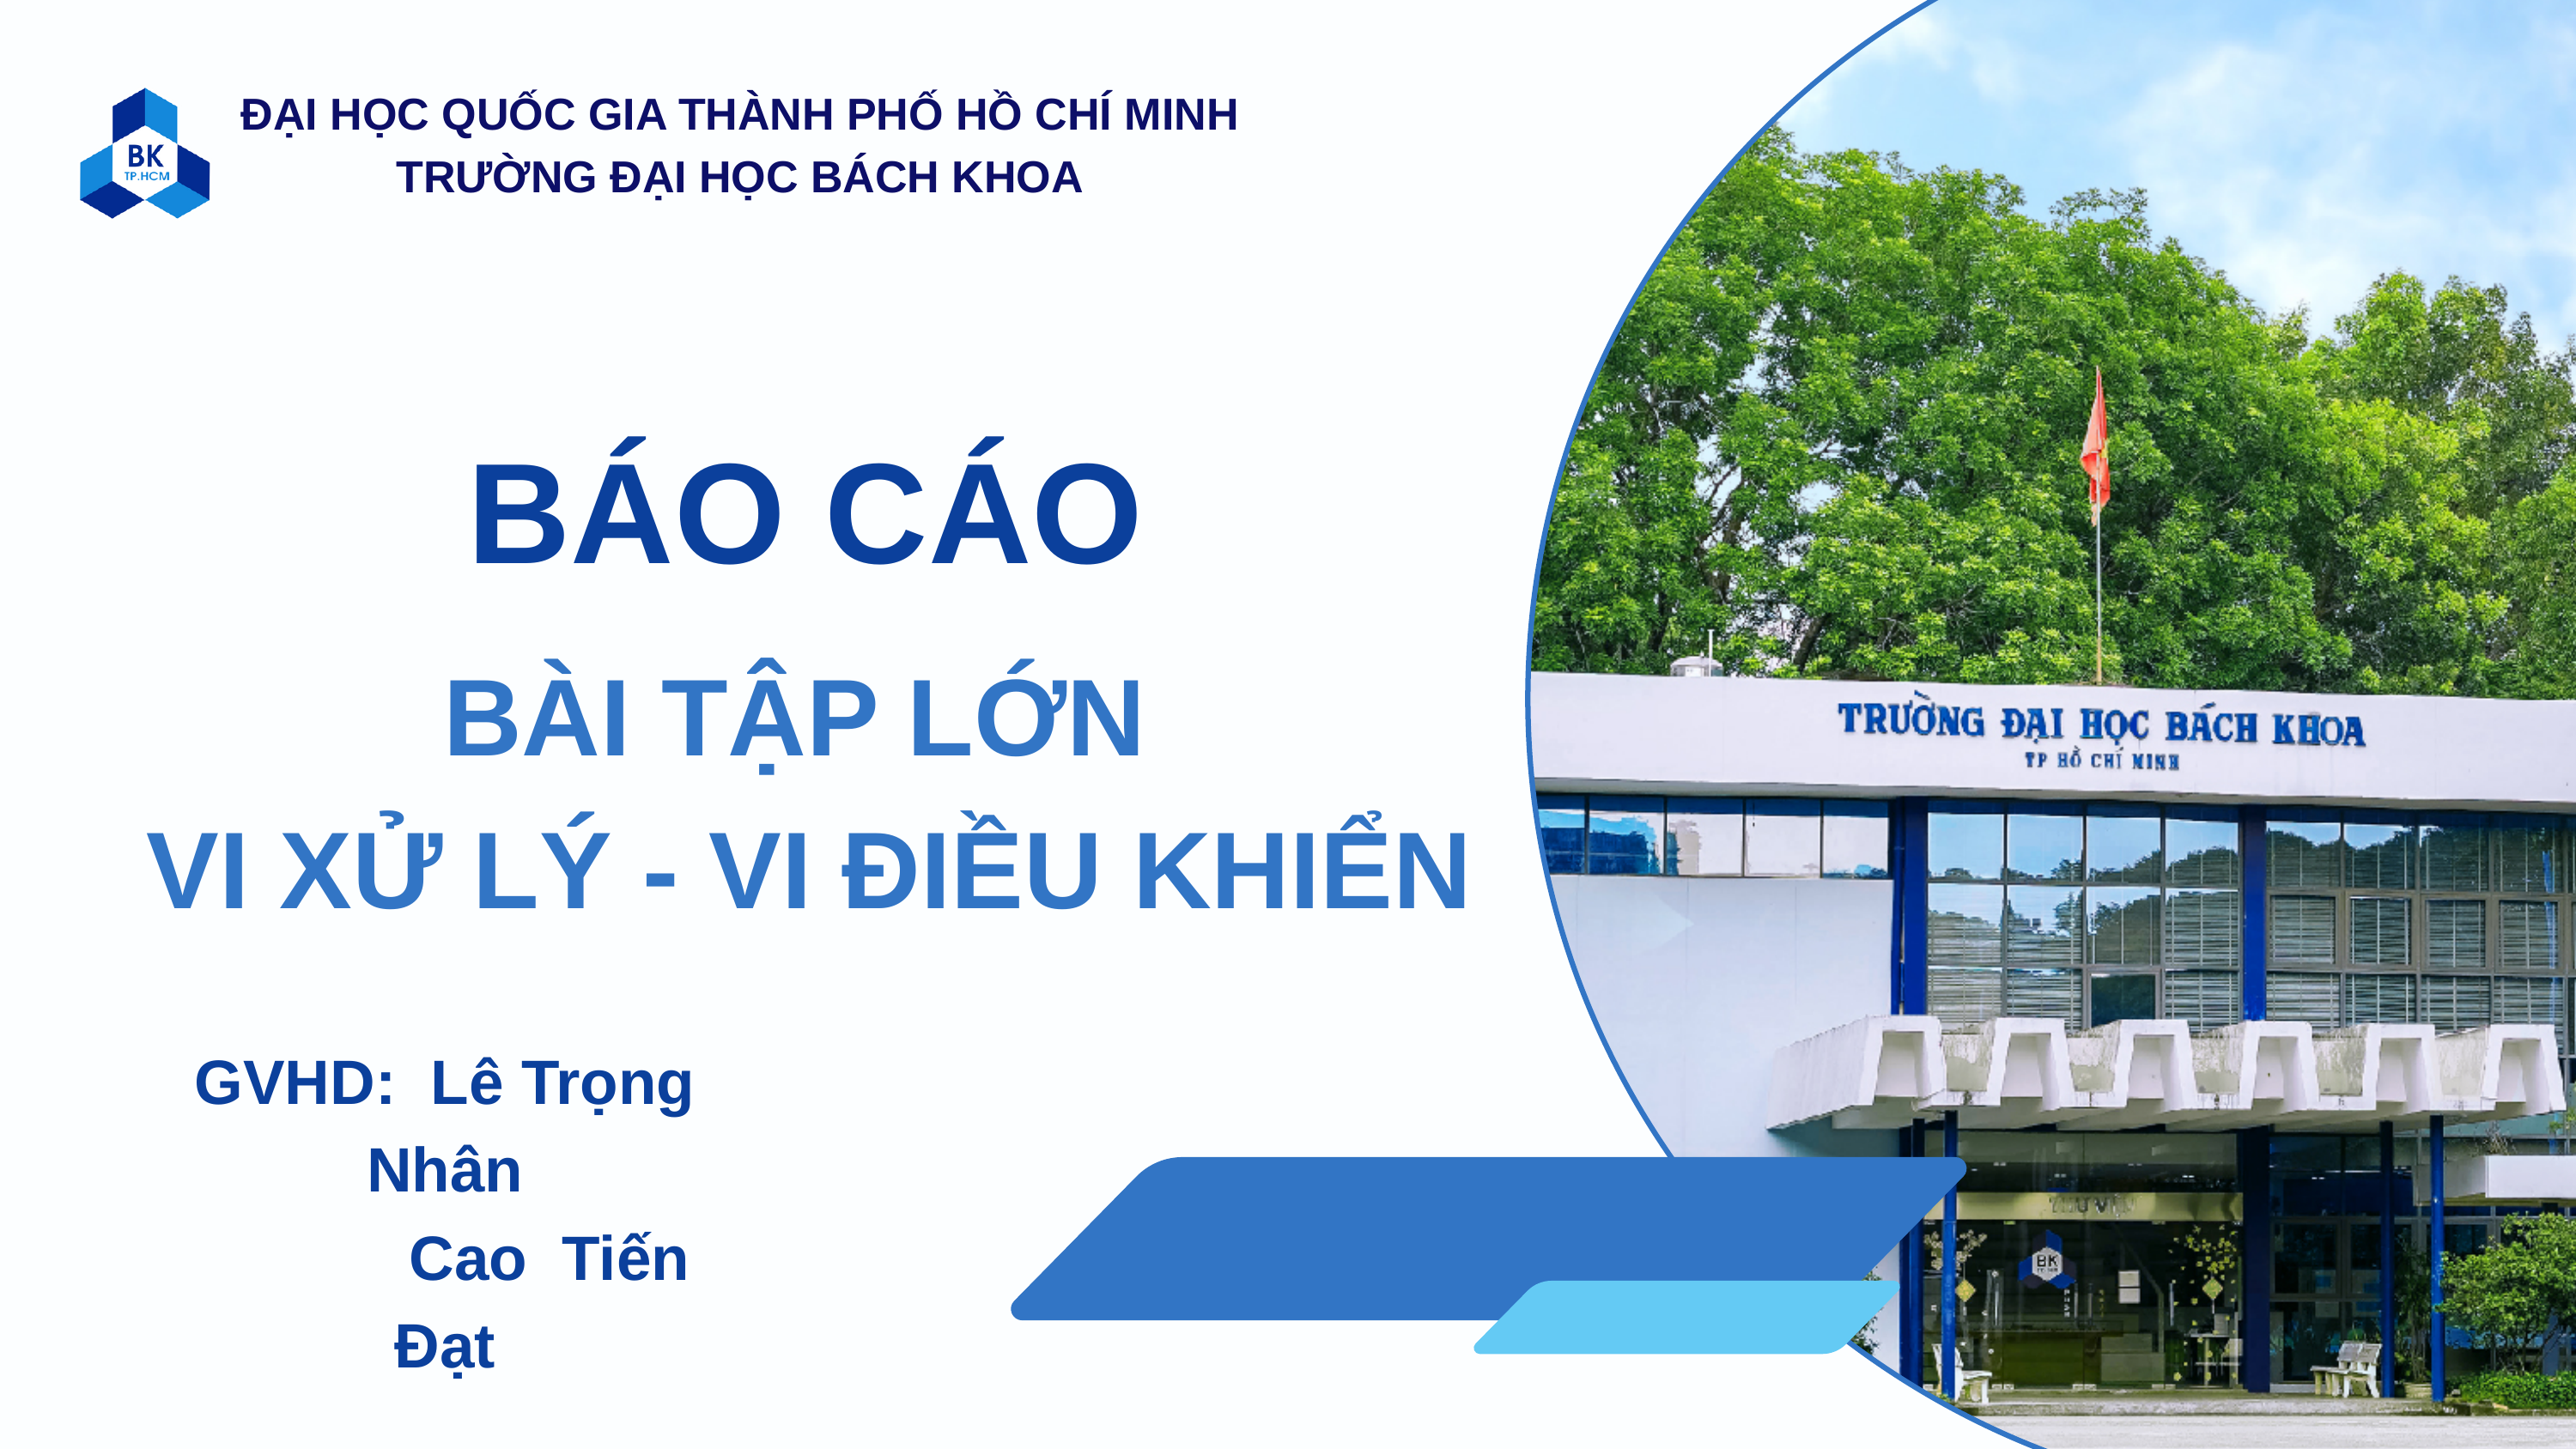

ĐẠI HỌC QUỐC GIA THÀNH PHỐ HỒ CHÍ MINH
TRƯỜNG ĐẠI HỌC BÁCH KHOA

BÁO CÁO
BÀI TẬP LỚN
VI XỬ LÝ - VI ĐIỀU KHIỂN
GVHD:  Lê Trọng Nhân
            Cao  Tiến Đạt